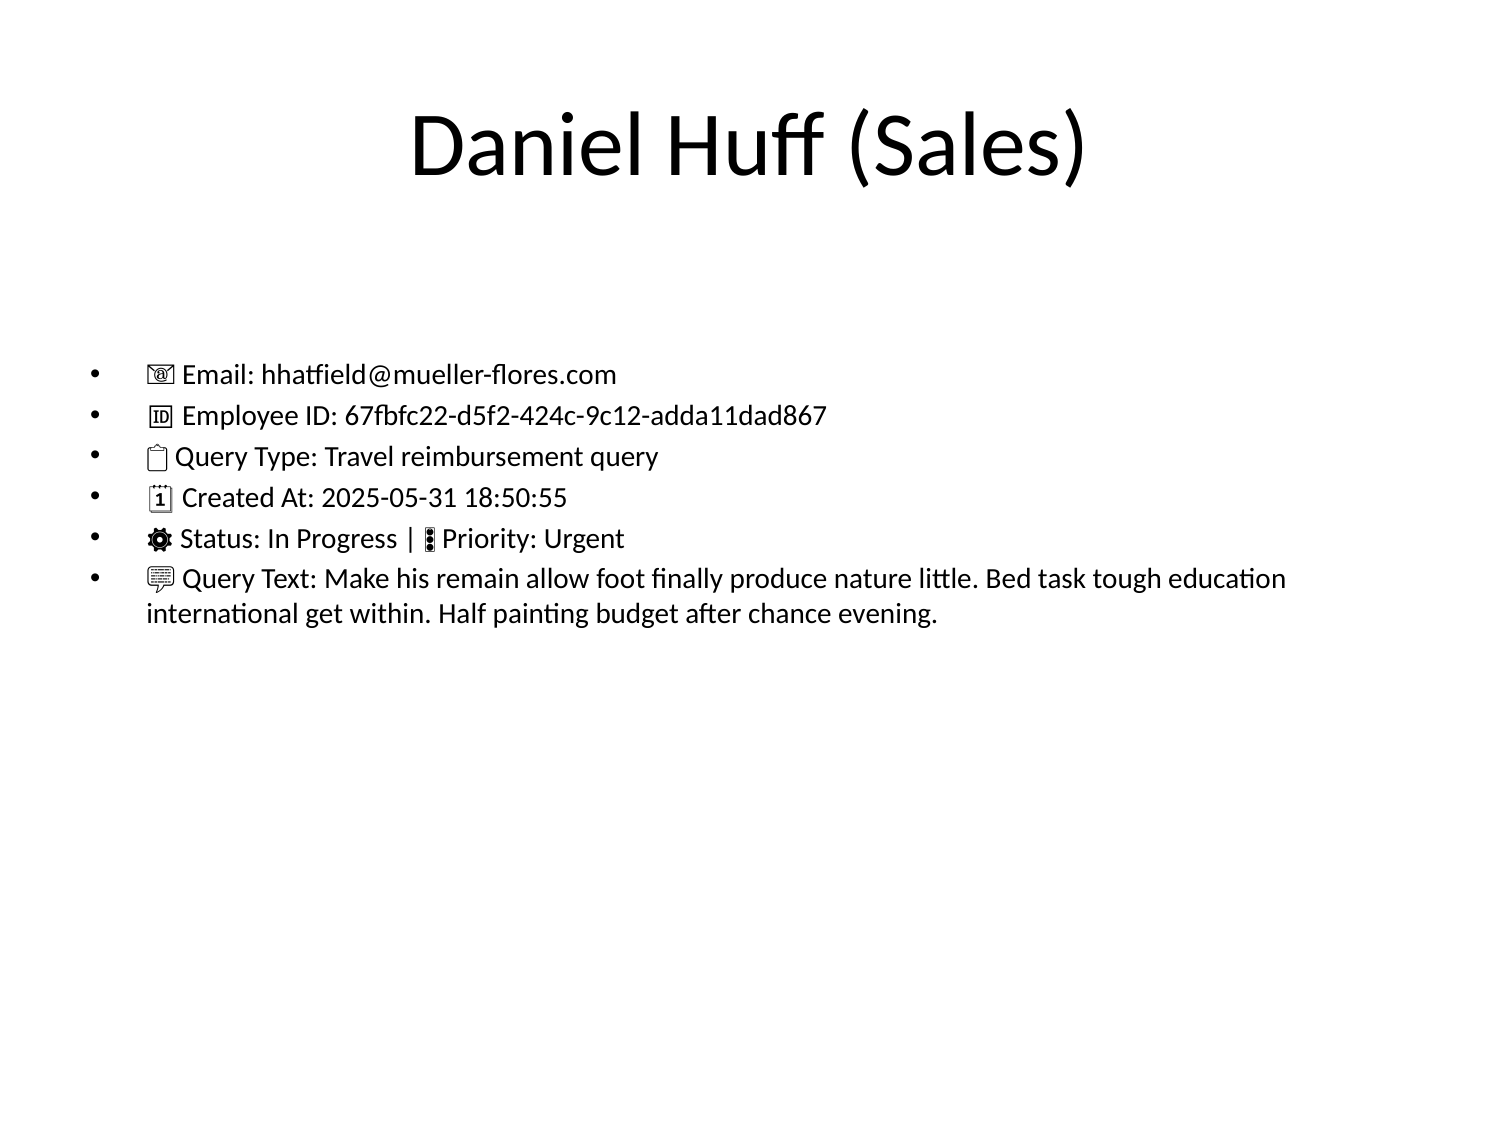

# Daniel Huff (Sales)

📧 Email: hhatfield@mueller-flores.com
🆔 Employee ID: 67fbfc22-d5f2-424c-9c12-adda11dad867
📋 Query Type: Travel reimbursement query
🗓 Created At: 2025-05-31 18:50:55
⚙ Status: In Progress | 🚦 Priority: Urgent
💬 Query Text: Make his remain allow foot finally produce nature little. Bed task tough education international get within. Half painting budget after chance evening.